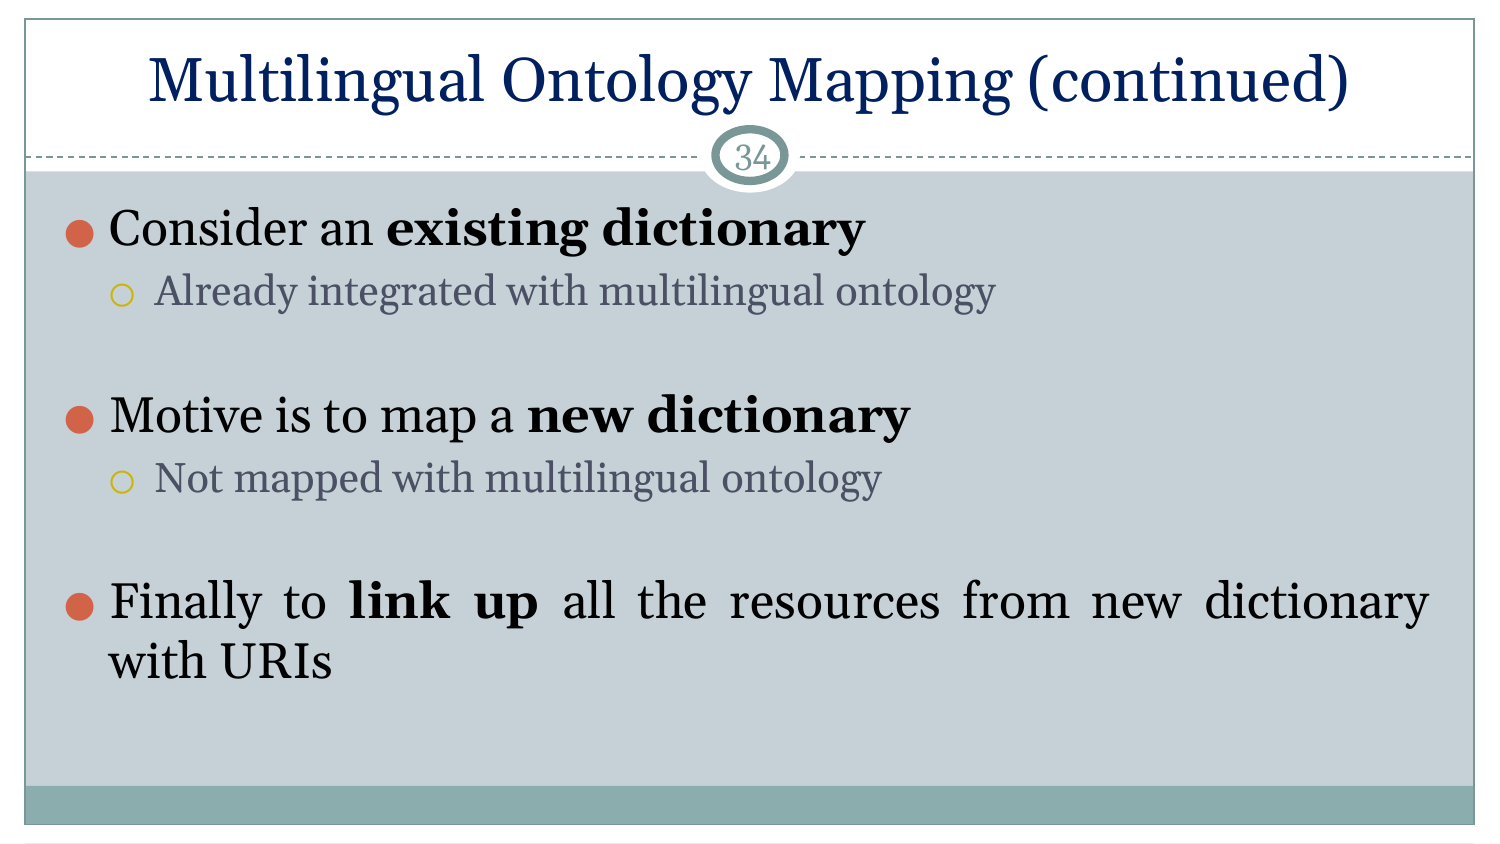

# Multilingual Ontology Mapping (continued)
34
Consider an existing dictionary
Already integrated with multilingual ontology

Motive is to map a new dictionary
Not mapped with multilingual ontology

Finally to link up all the resources from new dictionary with URIs